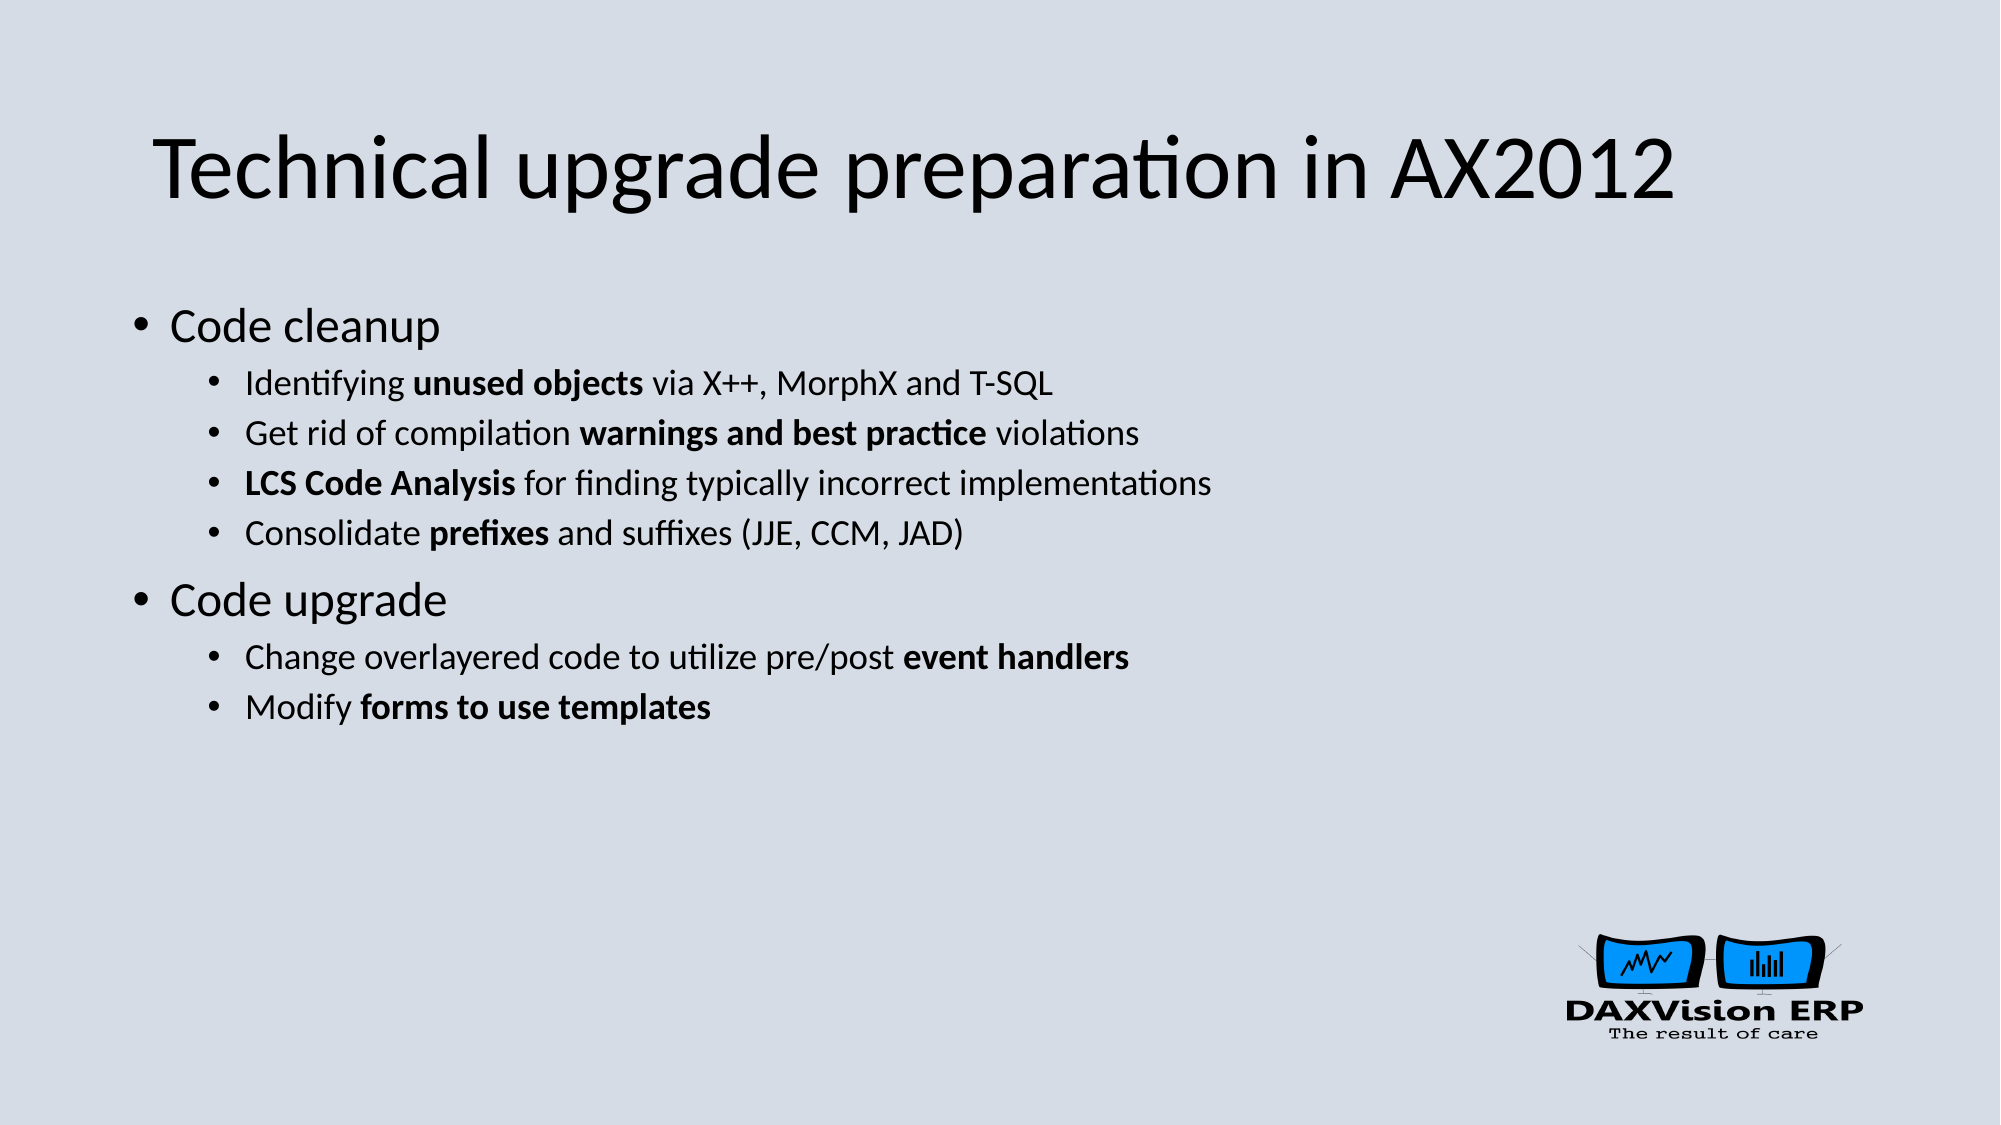

# Technical upgrade preparation in AX2012
Code cleanup
Identifying unused objects via X++, MorphX and T-SQL
Get rid of compilation warnings and best practice violations
LCS Code Analysis for finding typically incorrect implementations
Consolidate prefixes and suffixes (JJE, CCM, JAD)
Code upgrade
Change overlayered code to utilize pre/post event handlers
Modify forms to use templates